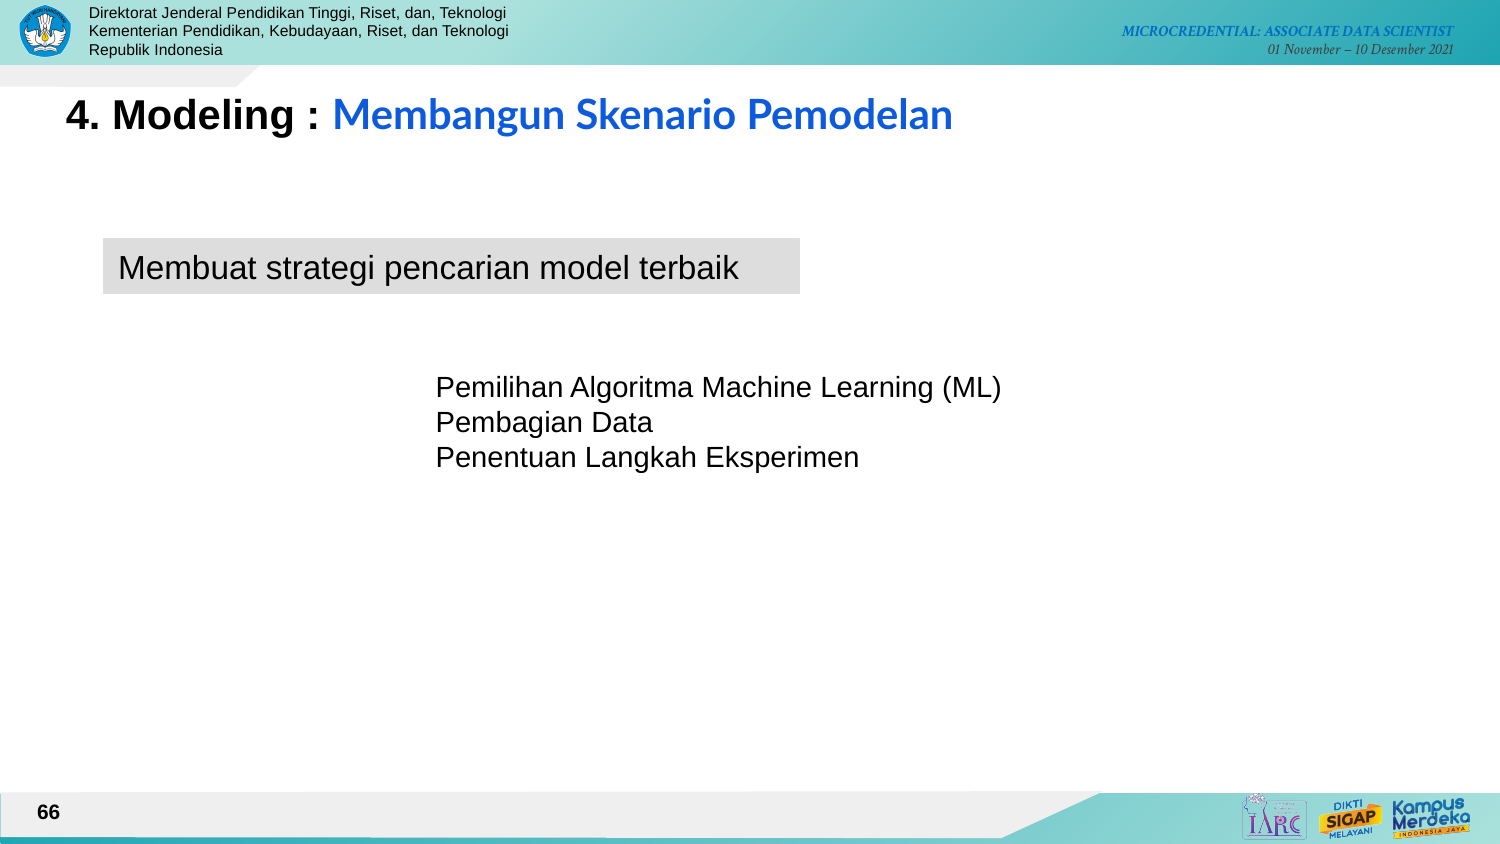

4. Modeling : Membangun Skenario Pemodelan
Membuat strategi pencarian model terbaik
Pemilihan Algoritma Machine Learning (ML)
Pembagian Data
Penentuan Langkah Eksperimen
66